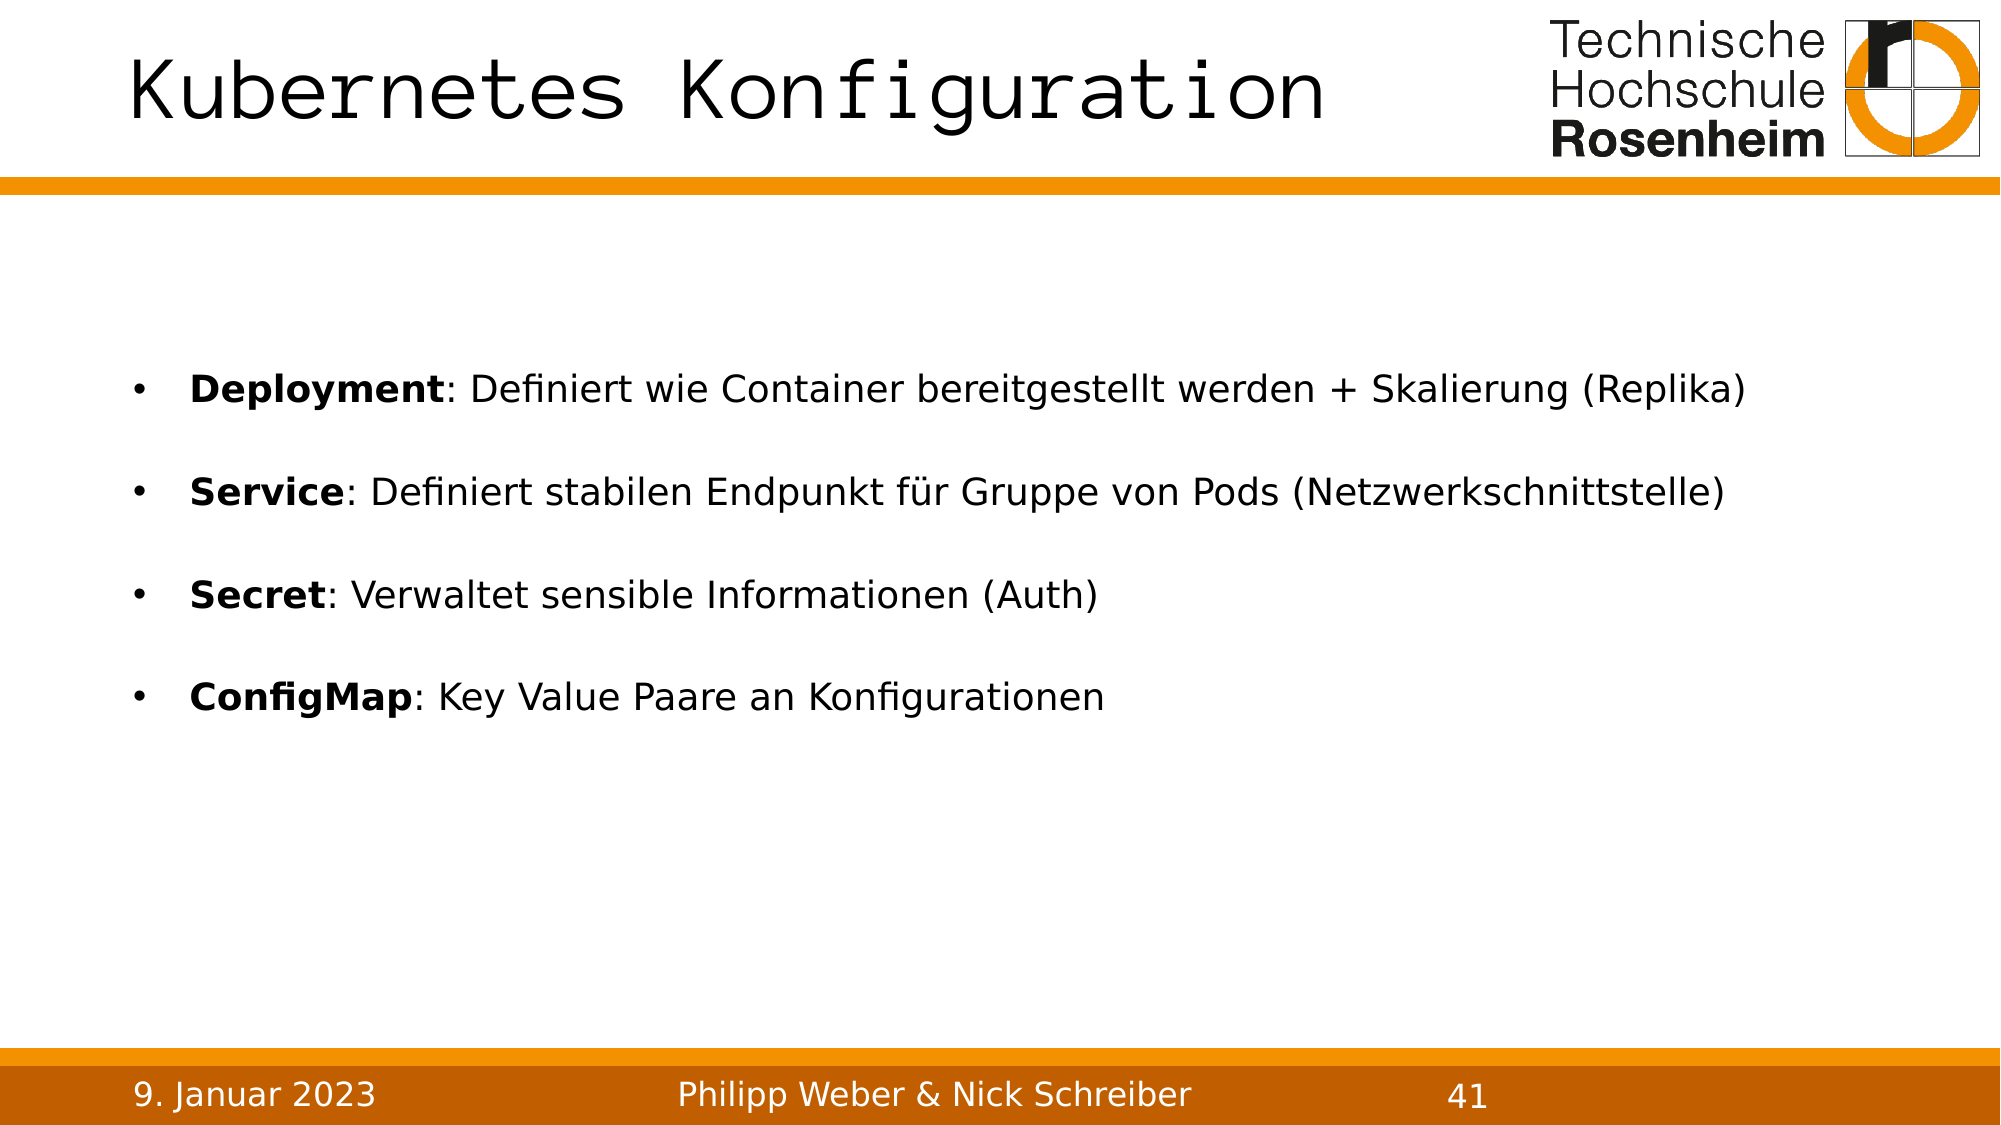

# Kubernetes Konfiguration
Deployment: Definiert wie Container bereitgestellt werden + Skalierung (Replika)
Service: Definiert stabilen Endpunkt für Gruppe von Pods (Netzwerkschnittstelle)
Secret: Verwaltet sensible Informationen (Auth)
ConfigMap: Key Value Paare an Konfigurationen

9. Januar 2023
Philipp Weber & Nick Schreiber
41